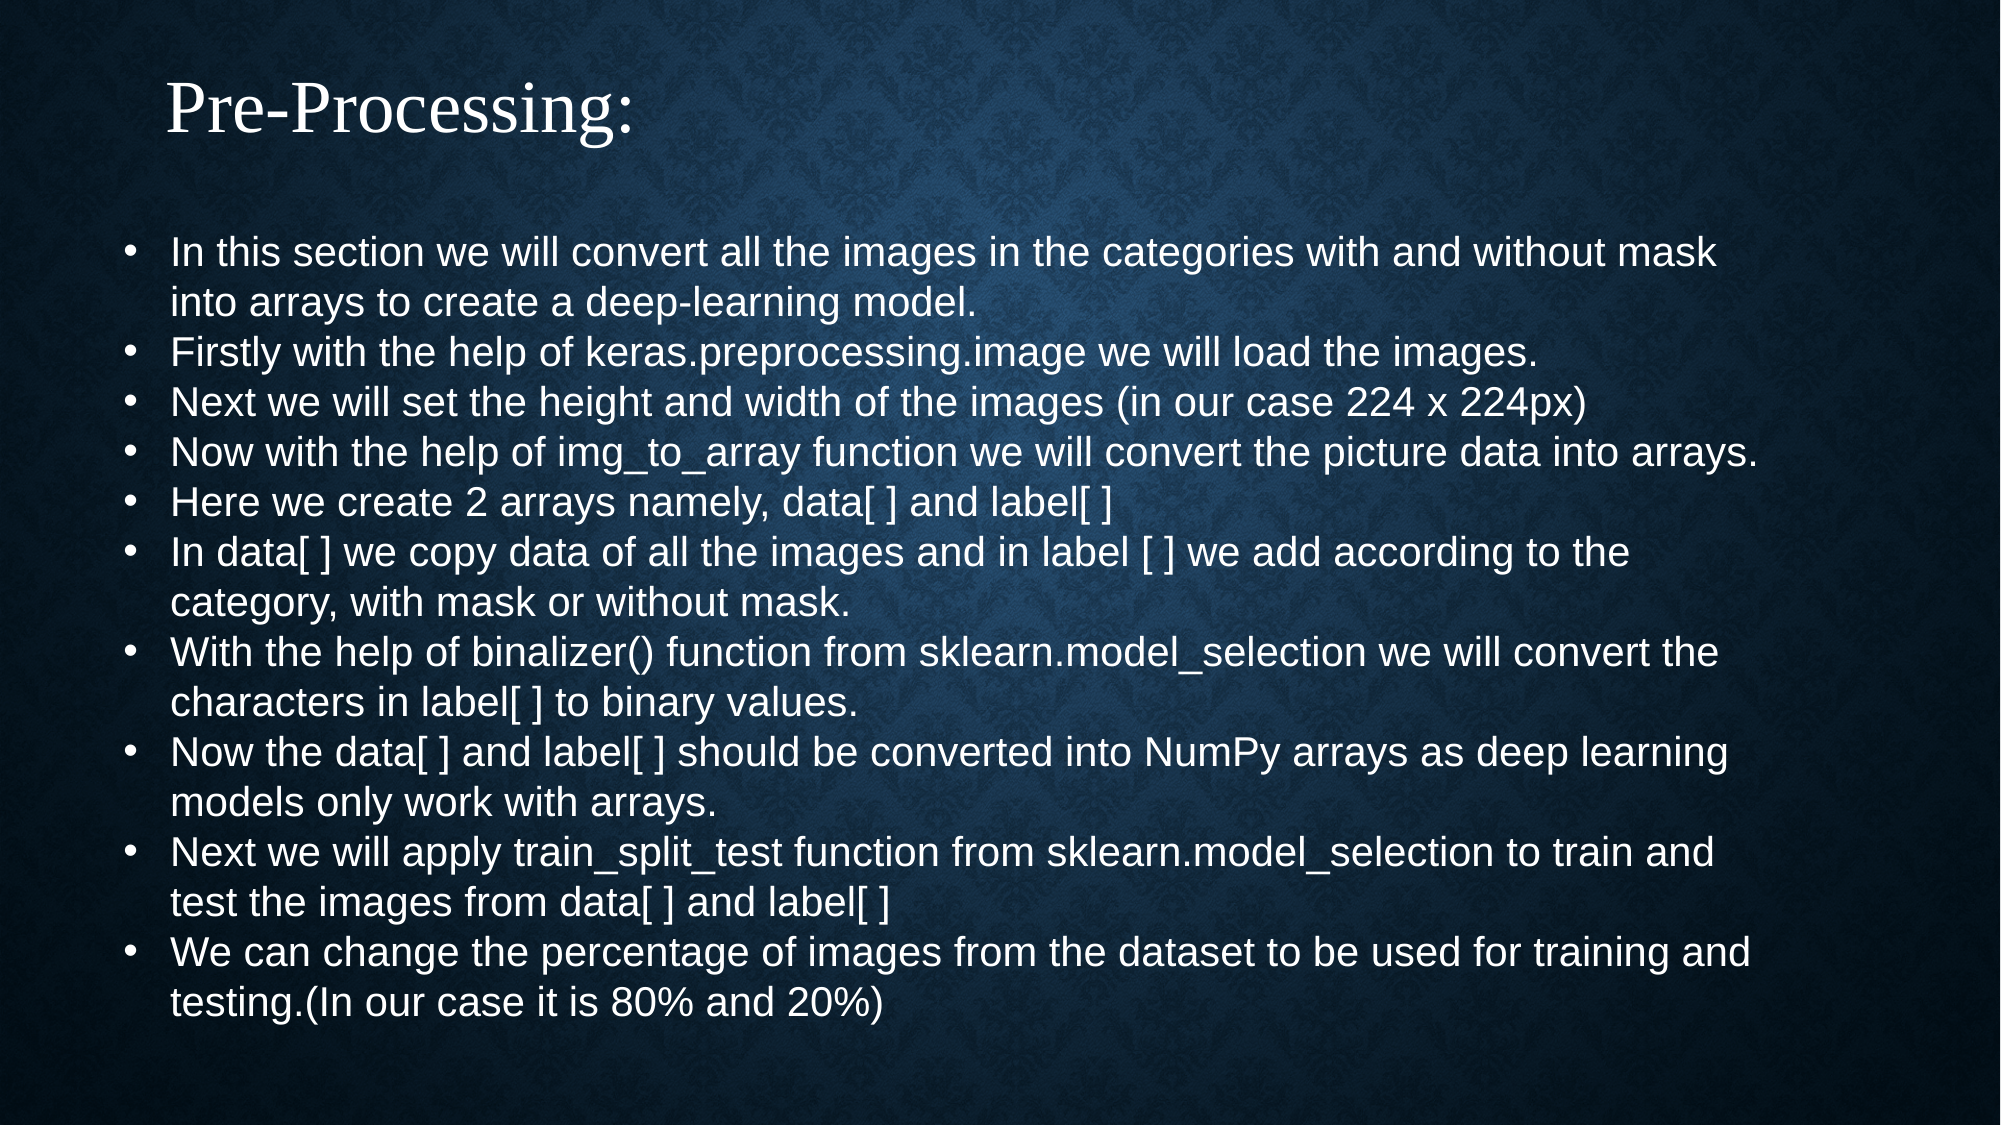

# Pre-Processing:
In this section we will convert all the images in the categories with and without mask into arrays to create a deep-learning model.
Firstly with the help of keras.preprocessing.image we will load the images.
Next we will set the height and width of the images (in our case 224 x 224px)
Now with the help of img_to_array function we will convert the picture data into arrays.
Here we create 2 arrays namely, data[ ] and label[ ]
In data[ ] we copy data of all the images and in label [ ] we add according to the category, with mask or without mask.
With the help of binalizer() function from sklearn.model_selection we will convert the characters in label[ ] to binary values.
Now the data[ ] and label[ ] should be converted into NumPy arrays as deep learning models only work with arrays.
Next we will apply train_split_test function from sklearn.model_selection to train and test the images from data[ ] and label[ ]
We can change the percentage of images from the dataset to be used for training and testing.(In our case it is 80% and 20%)